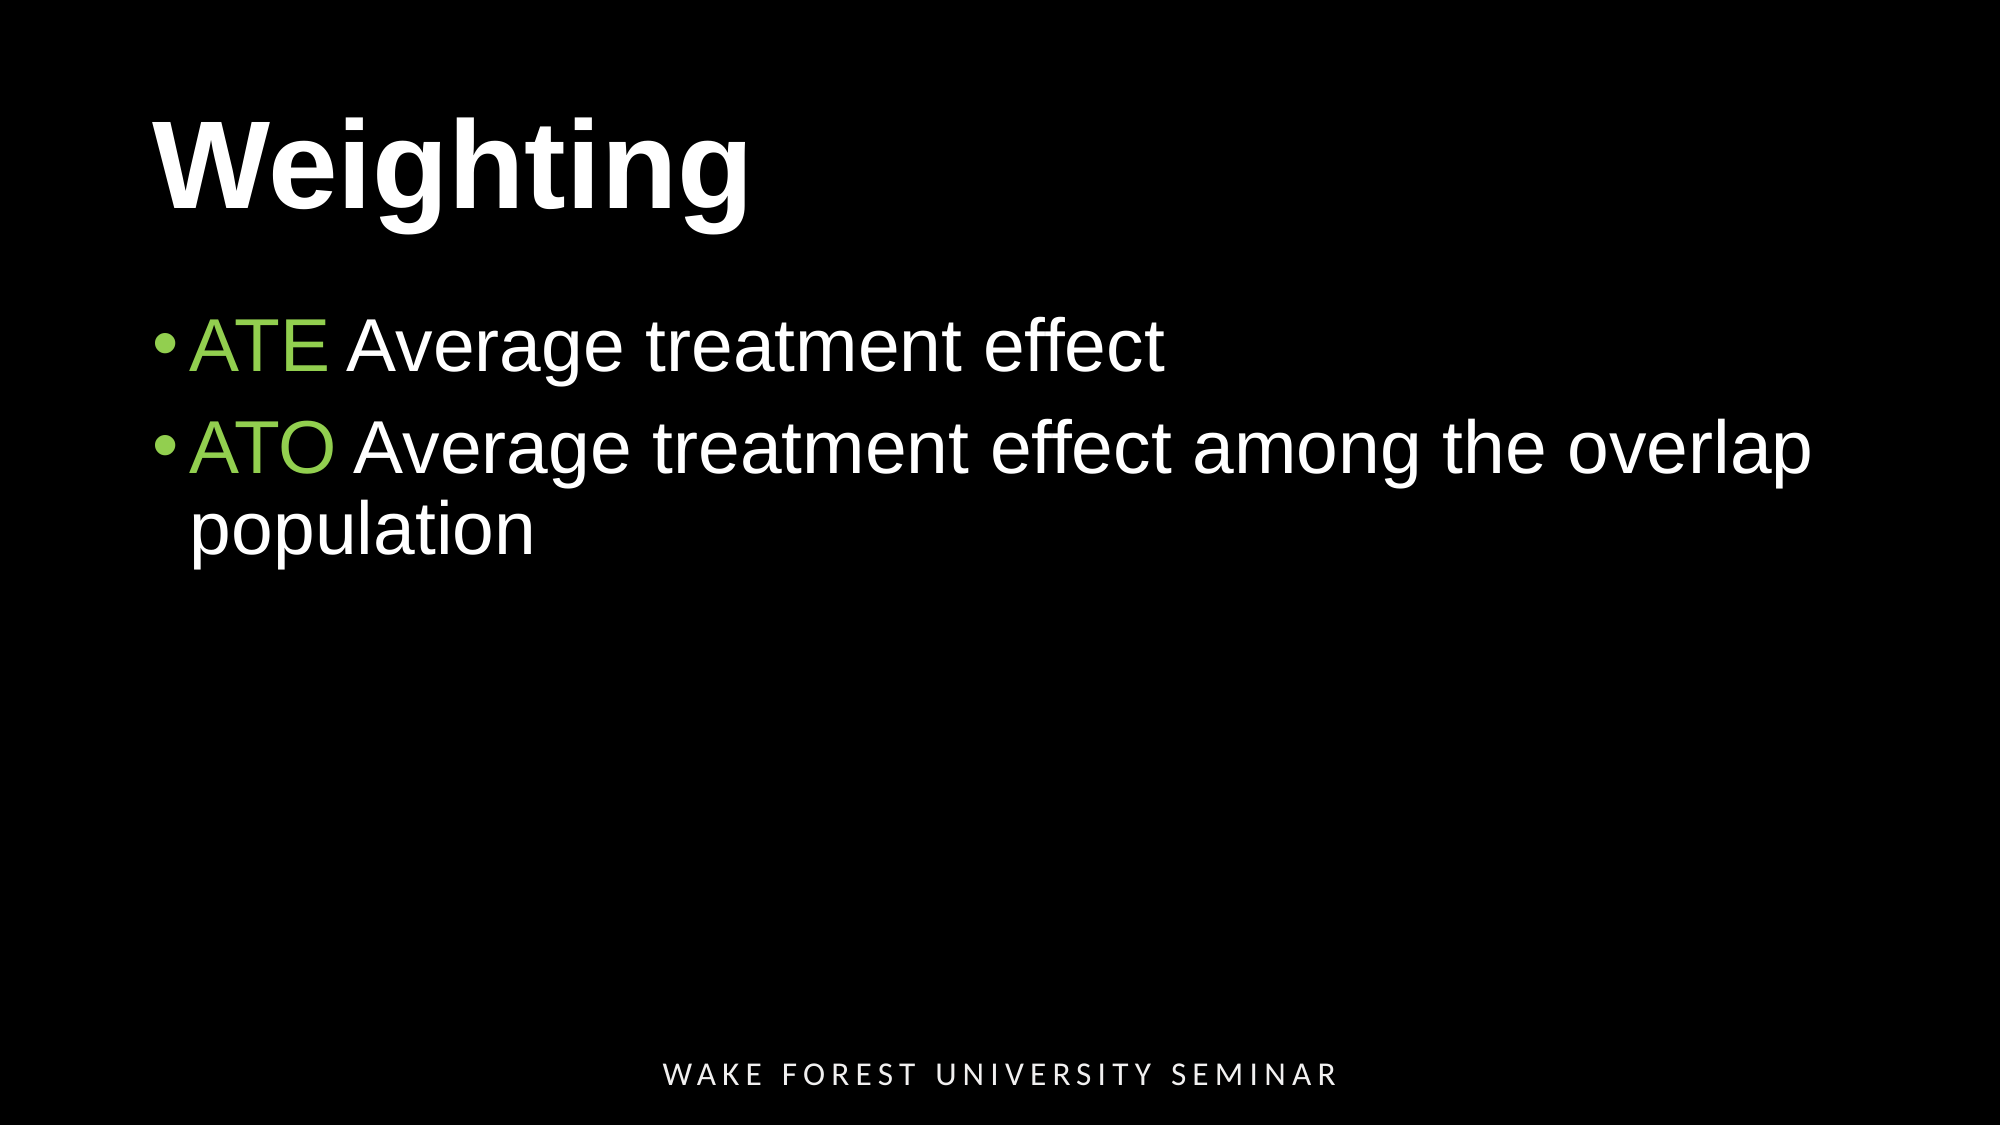

# Weighting
ATE Average treatment effect
ATO Average treatment effect among the overlap population